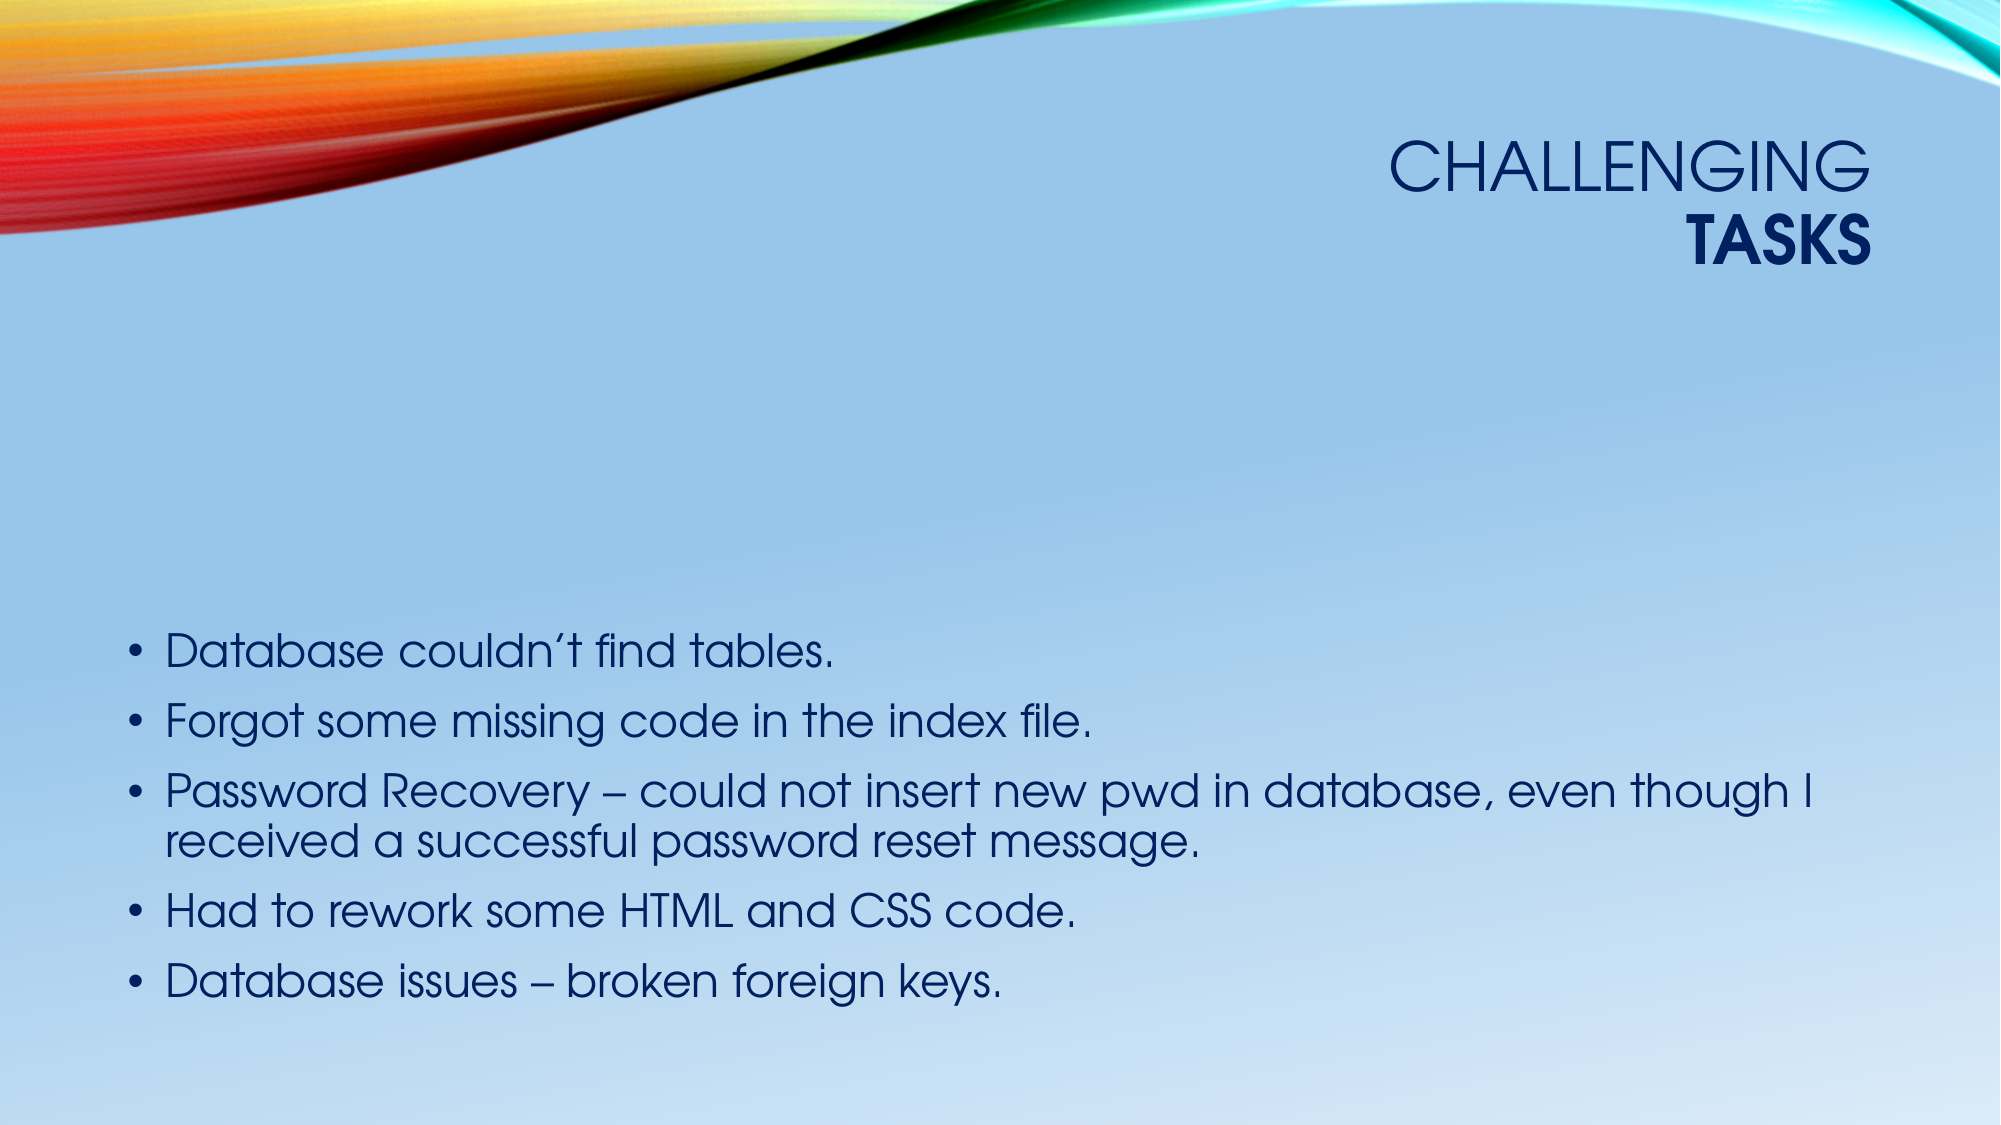

# Challenging tasks
Database couldn’t find tables.
Forgot some missing code in the index file.
Password Recovery – could not insert new pwd in database, even though I received a successful password reset message.
Had to rework some HTML and CSS code.
Database issues – broken foreign keys.